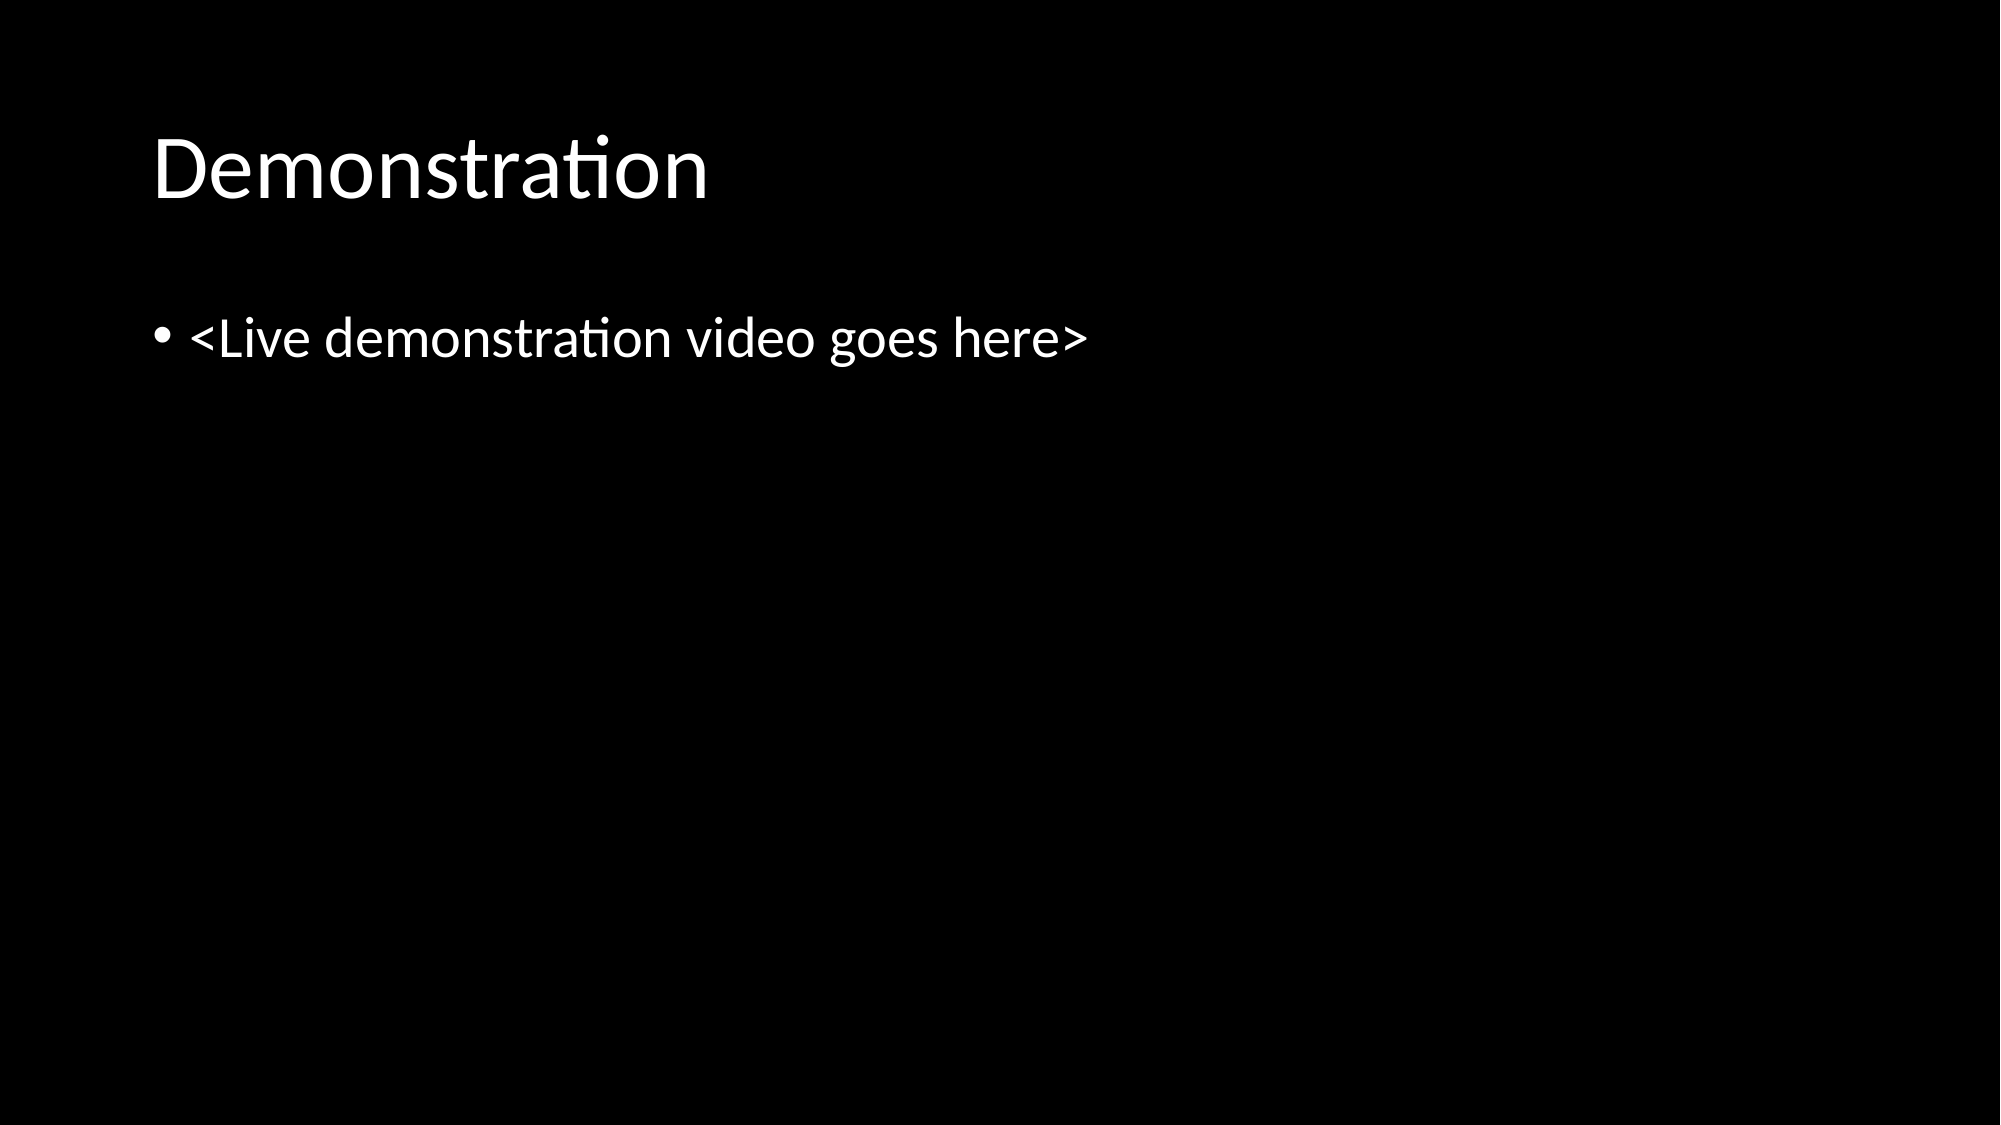

# Demonstration
<Live demonstration video goes here>